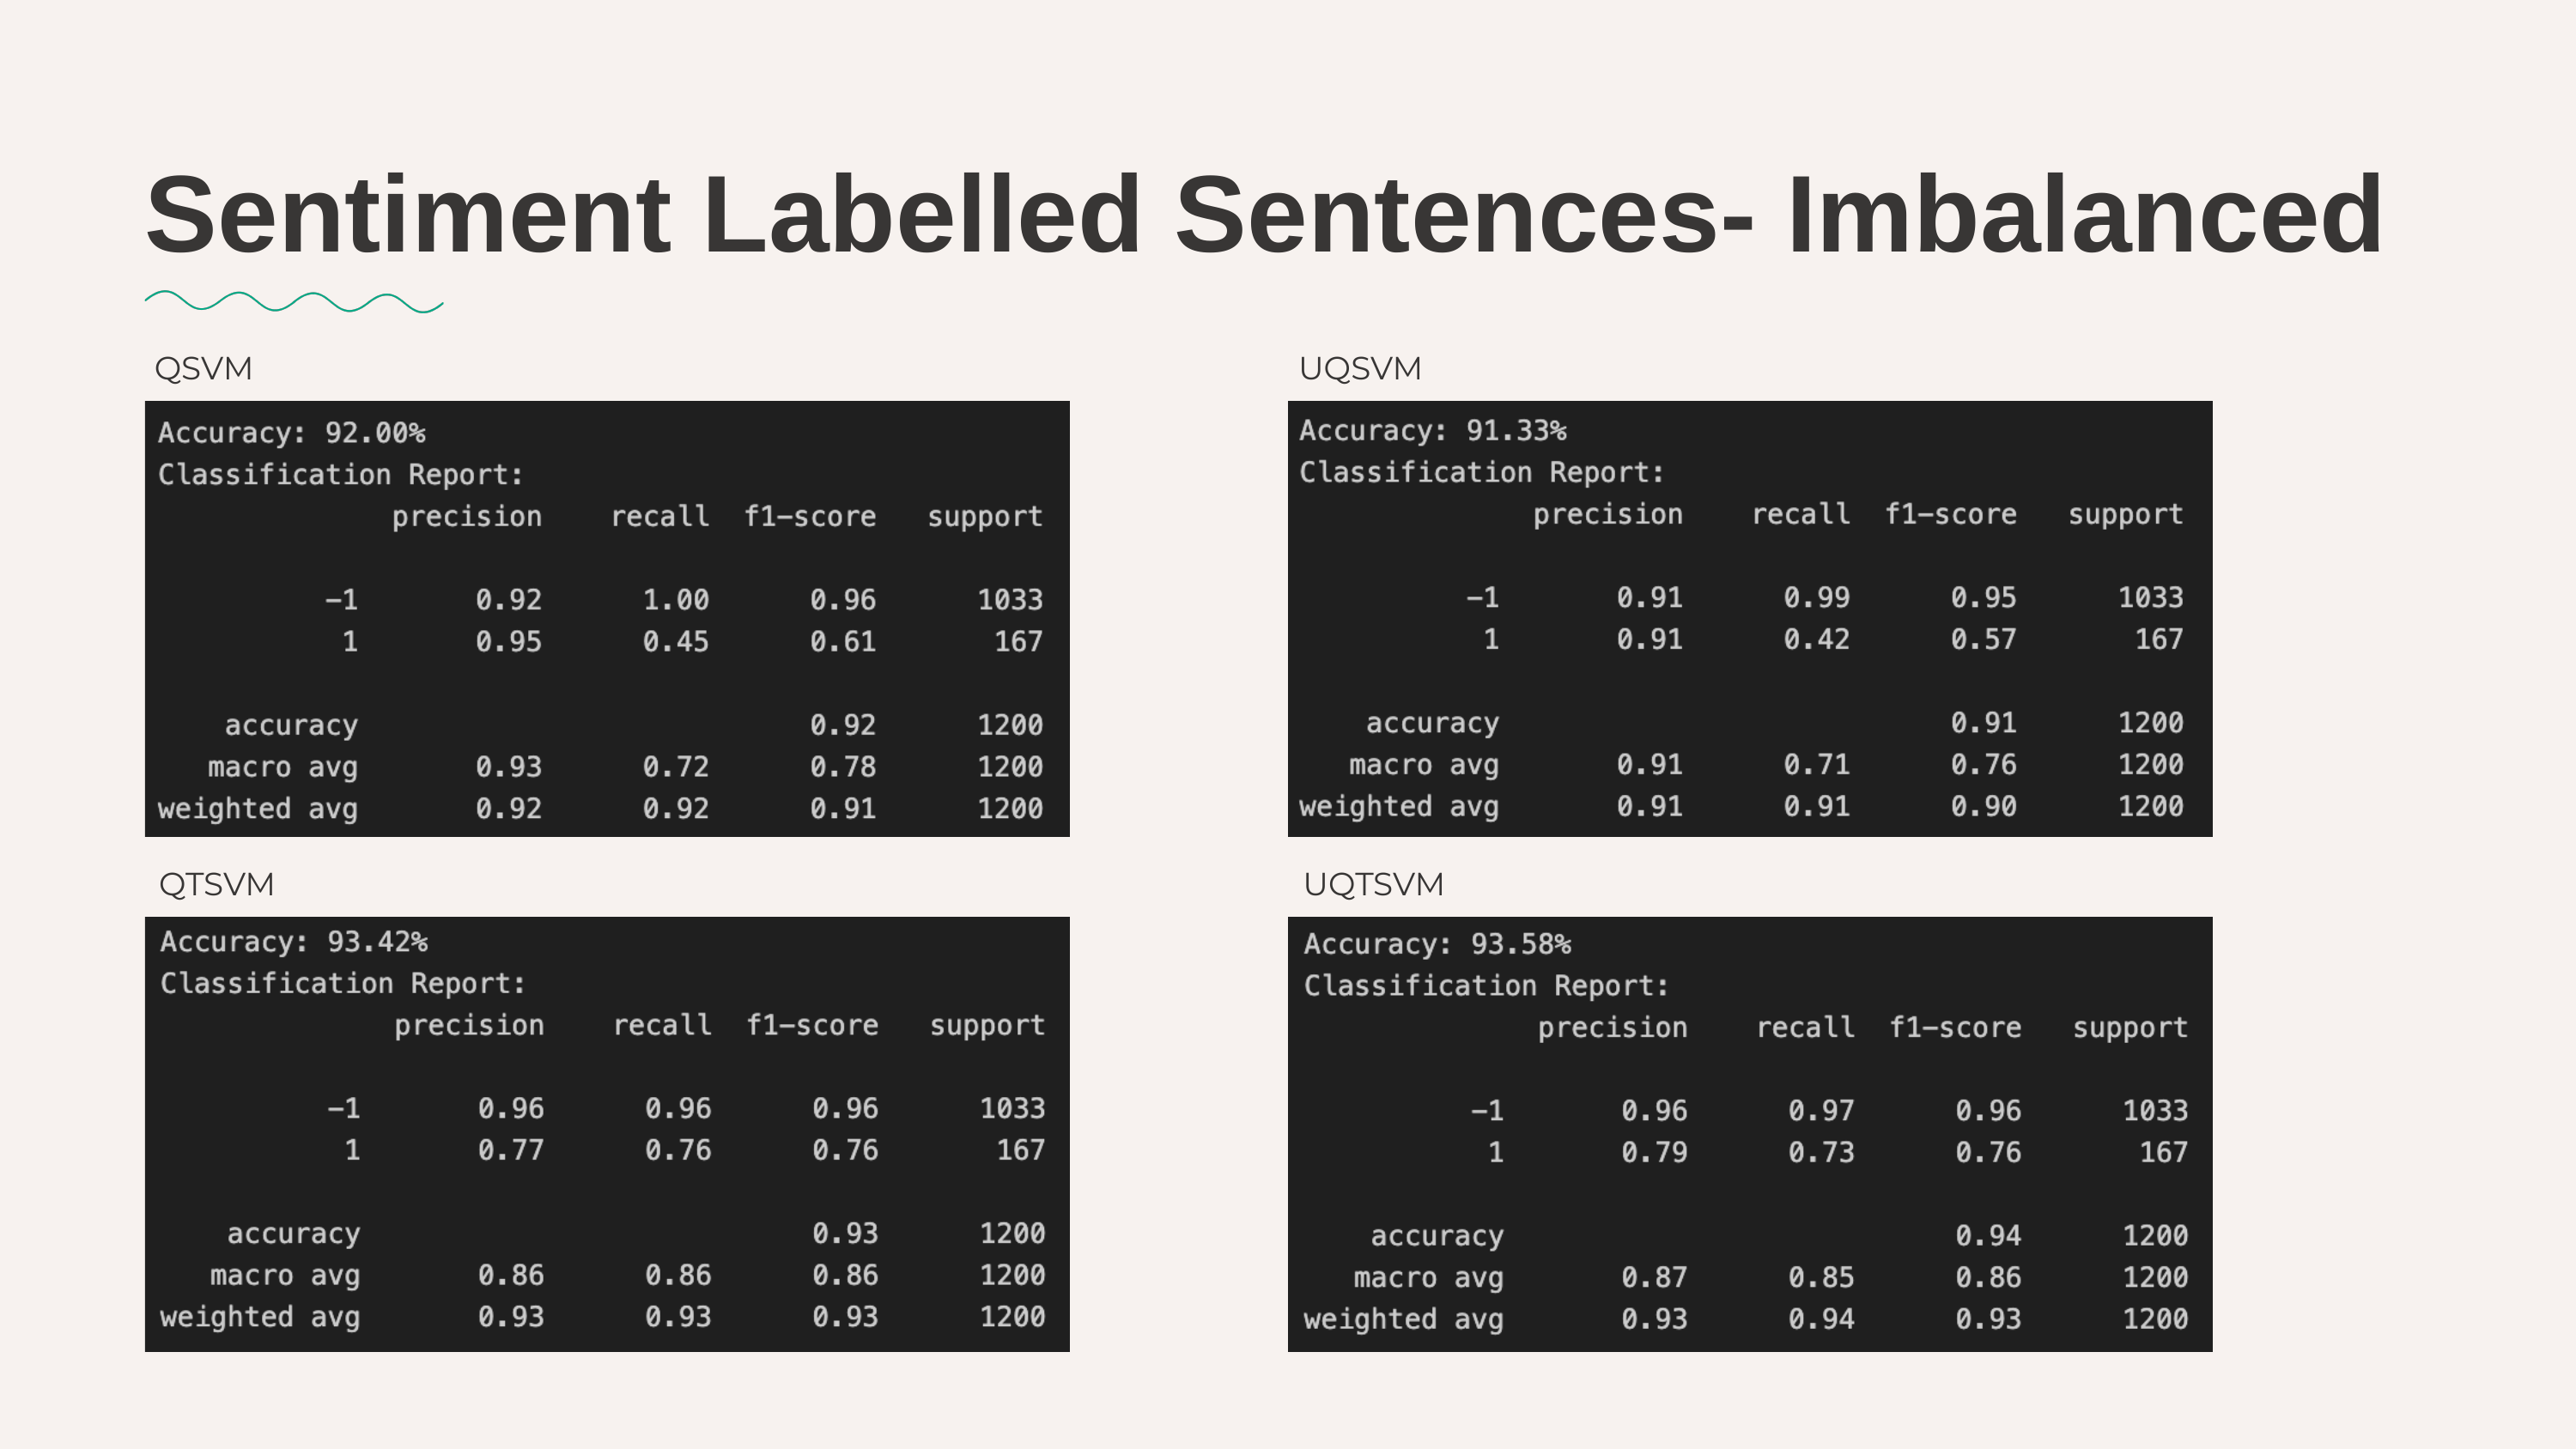

Sentiment Labelled Sentences- Imbalanced

QSVM
UQSVM

QTSVM
UQTSVM